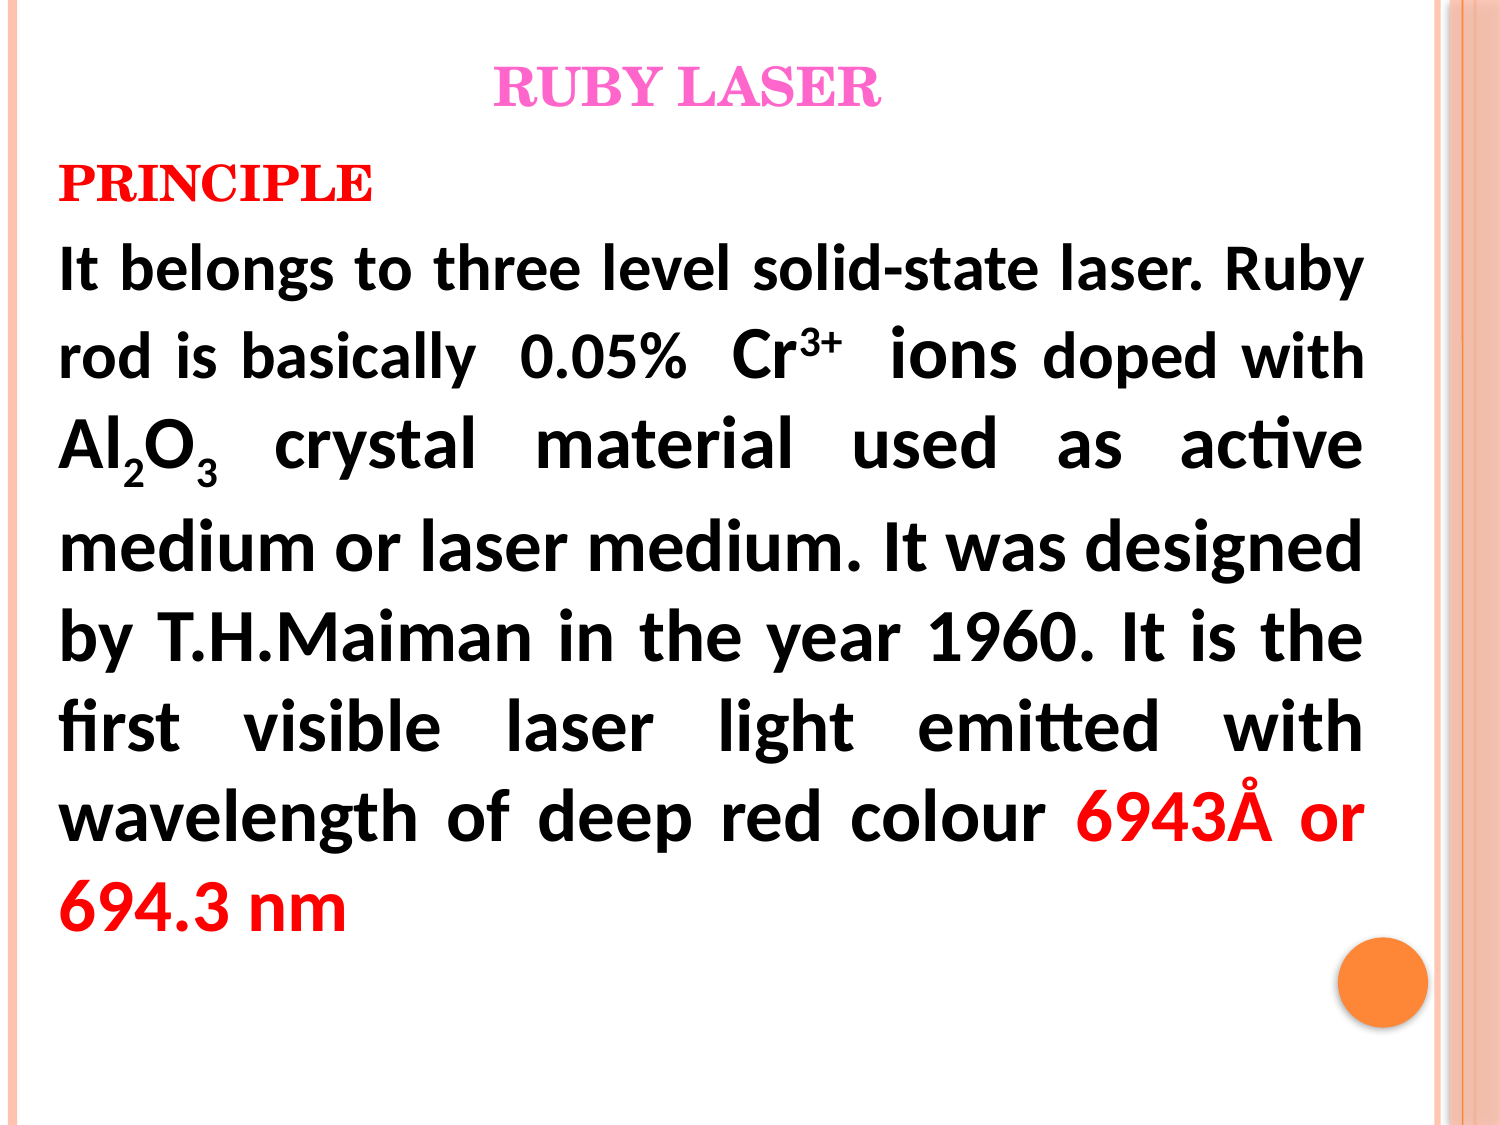

# RUBY LASER
PRINCIPLE
It belongs to three level solid-state laser. Ruby rod is basically  0.05%  Cr3+  ions doped with Al2O3 crystal material used as active medium or laser medium. It was designed by T.H.Maiman in the year 1960. It is the first visible laser light emitted with wavelength of deep red colour 6943Å or 694.3 nm